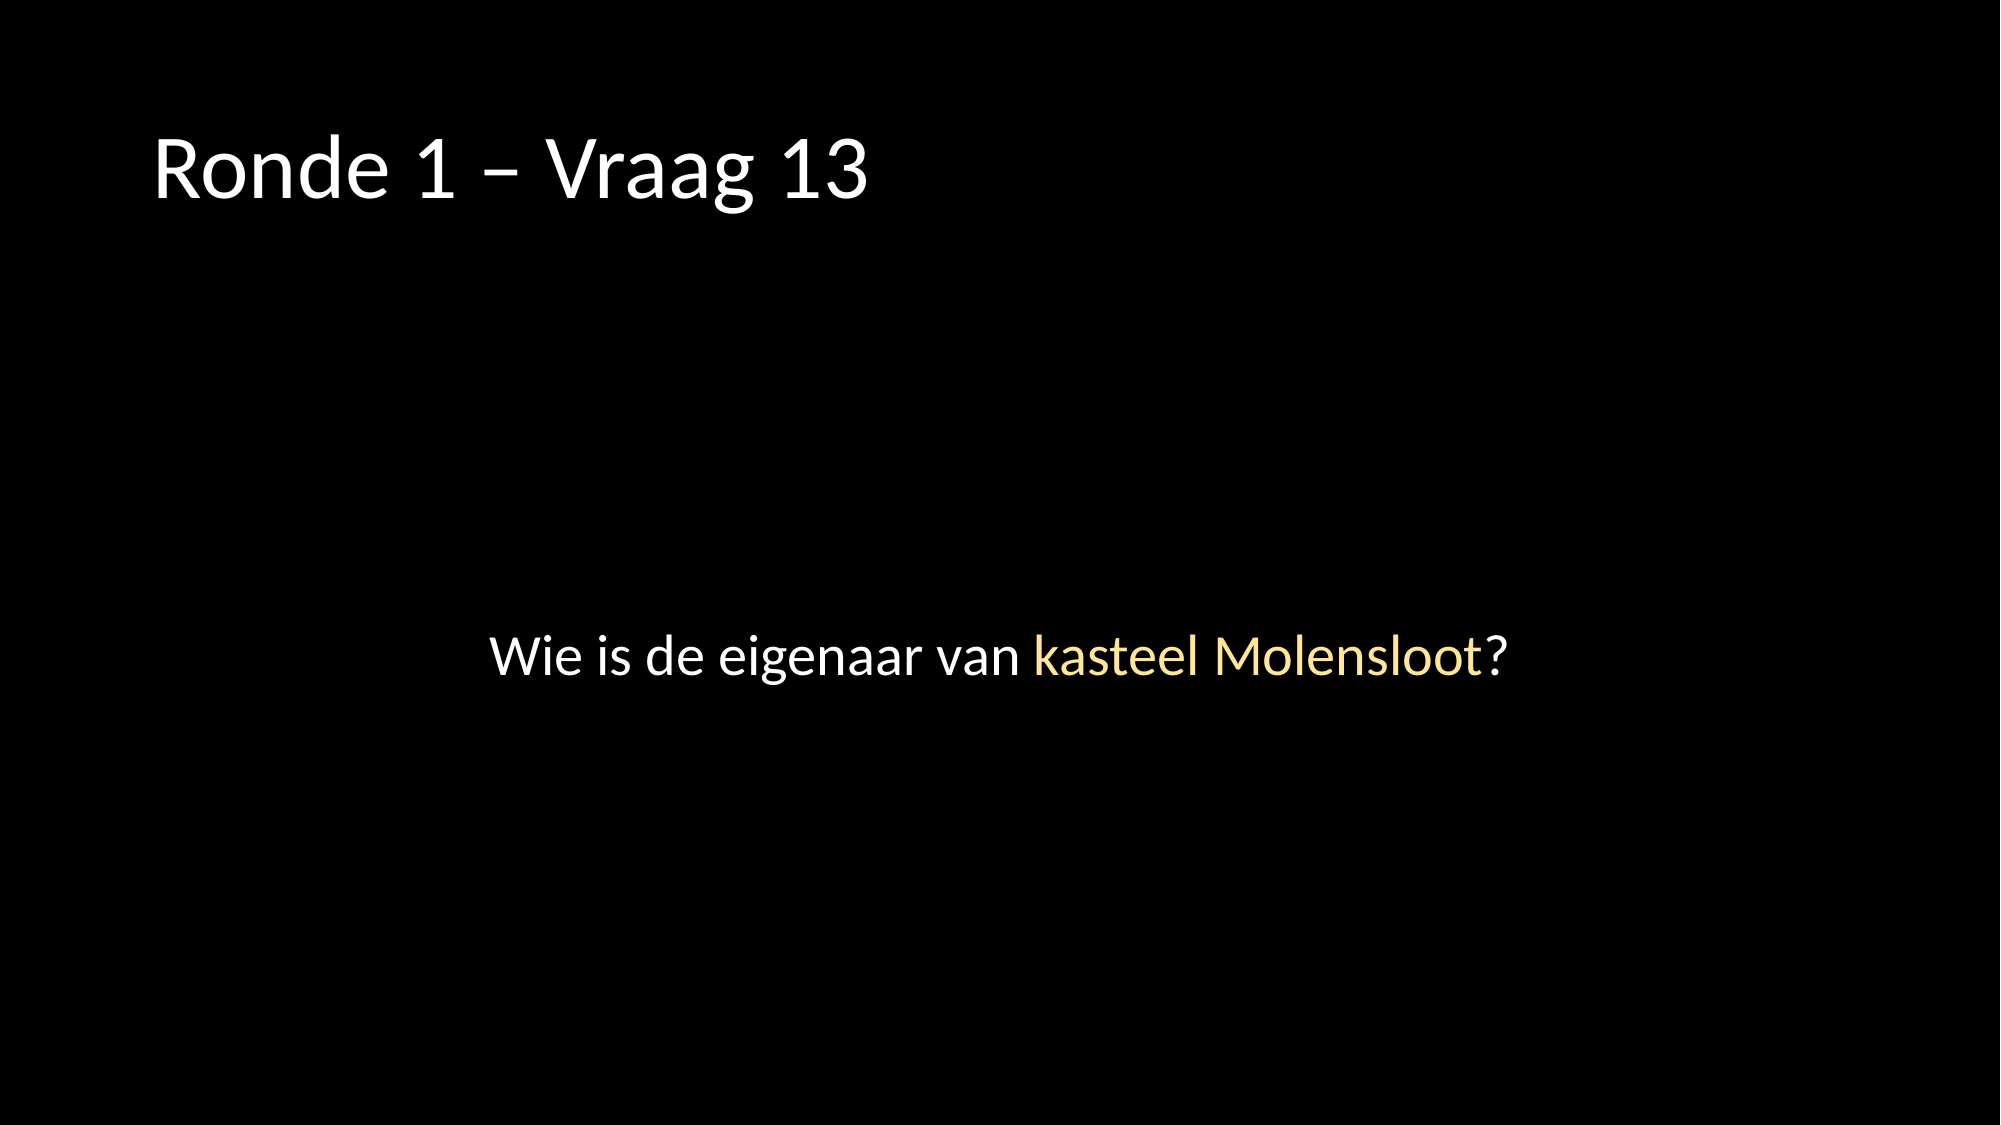

# Ronde 1 – Vraag 13
Wie is de eigenaar van kasteel Molensloot?